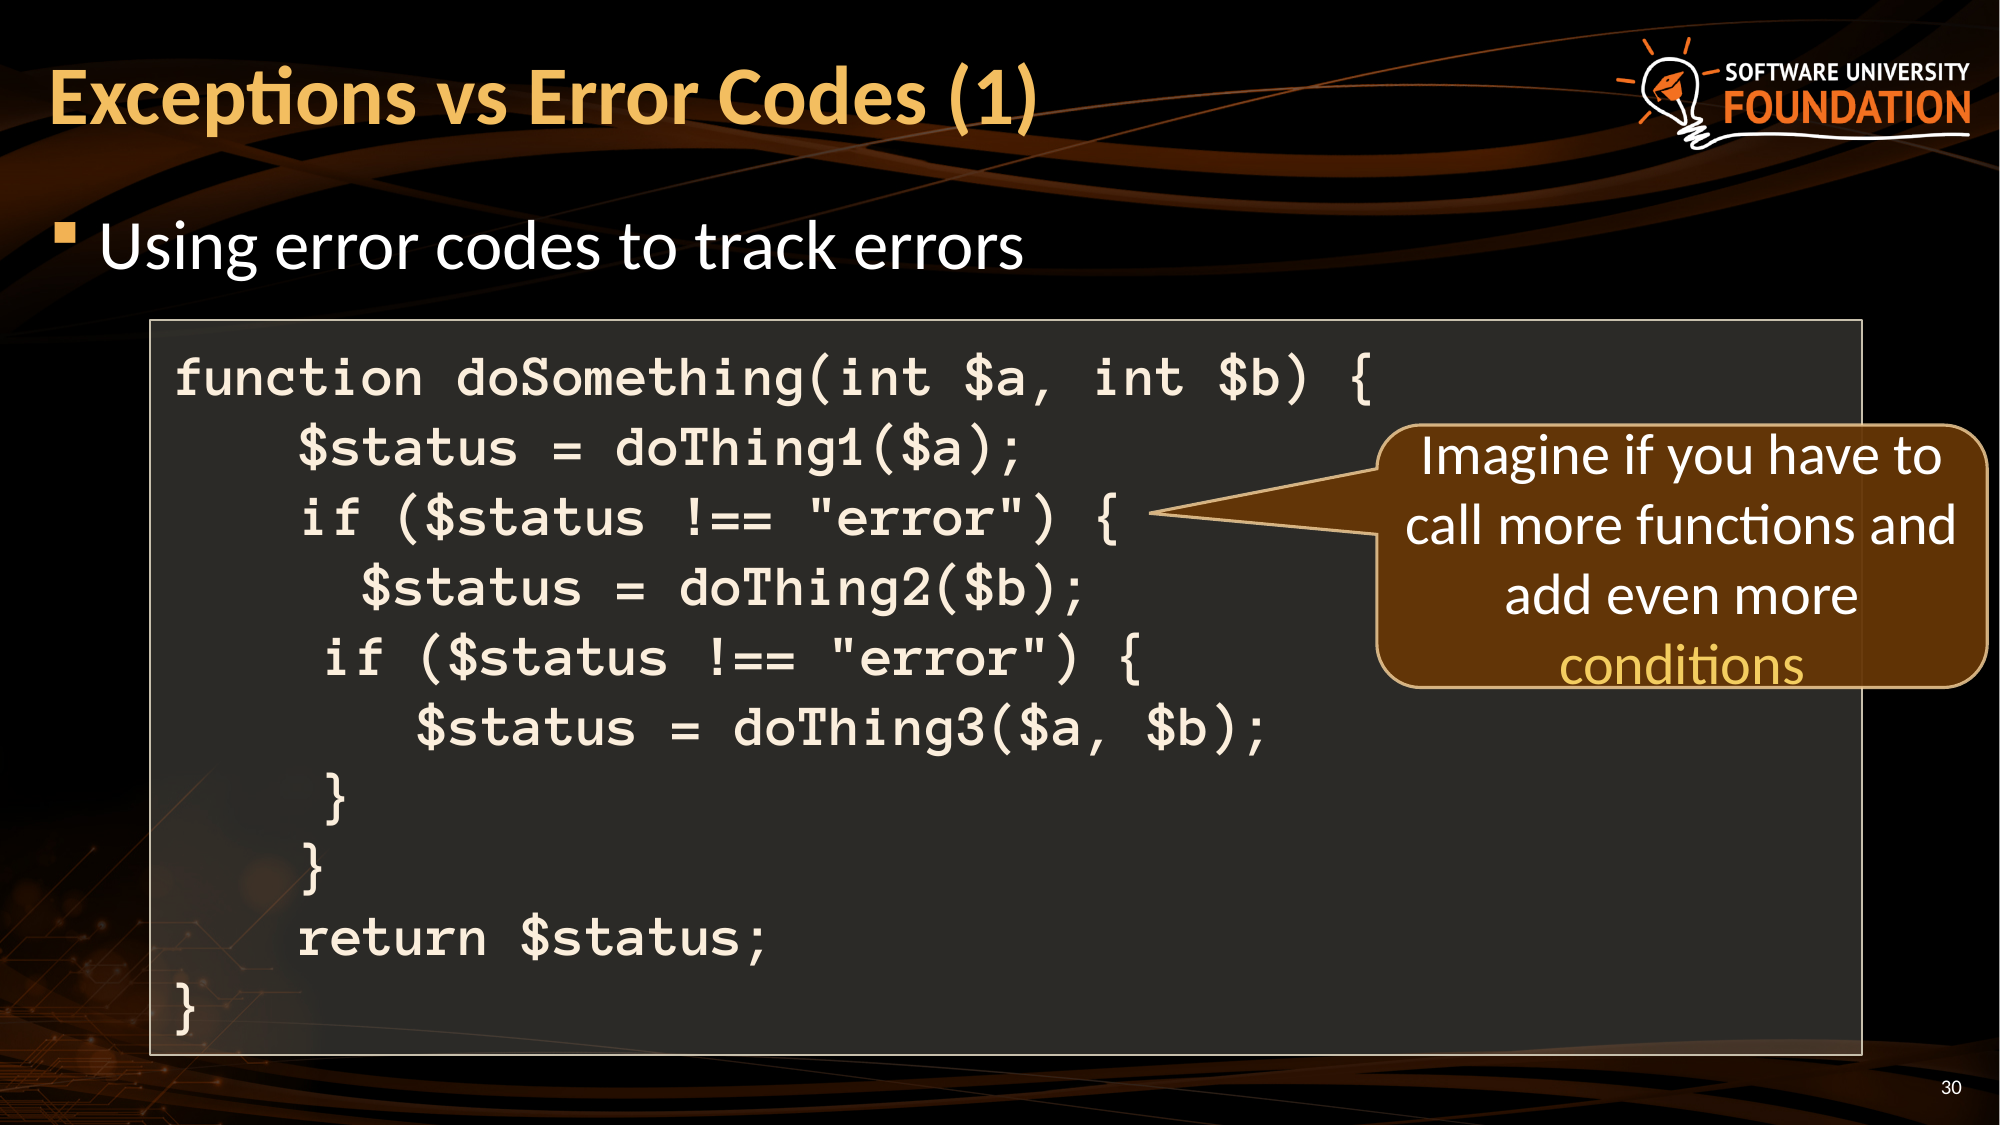

# Exceptions vs Error Codes (1)
Using error codes to track errors
function doSomething(int $a, int $b) {
    $status = doThing1($a);
    if ($status !== "error") {
      $status = doThing2($b);
	if ($status !== "error") {
	   $status = doThing3($a, $b);
	}
    }
    return $status;
}
Imagine if you have to call more functions and add even more conditions
30